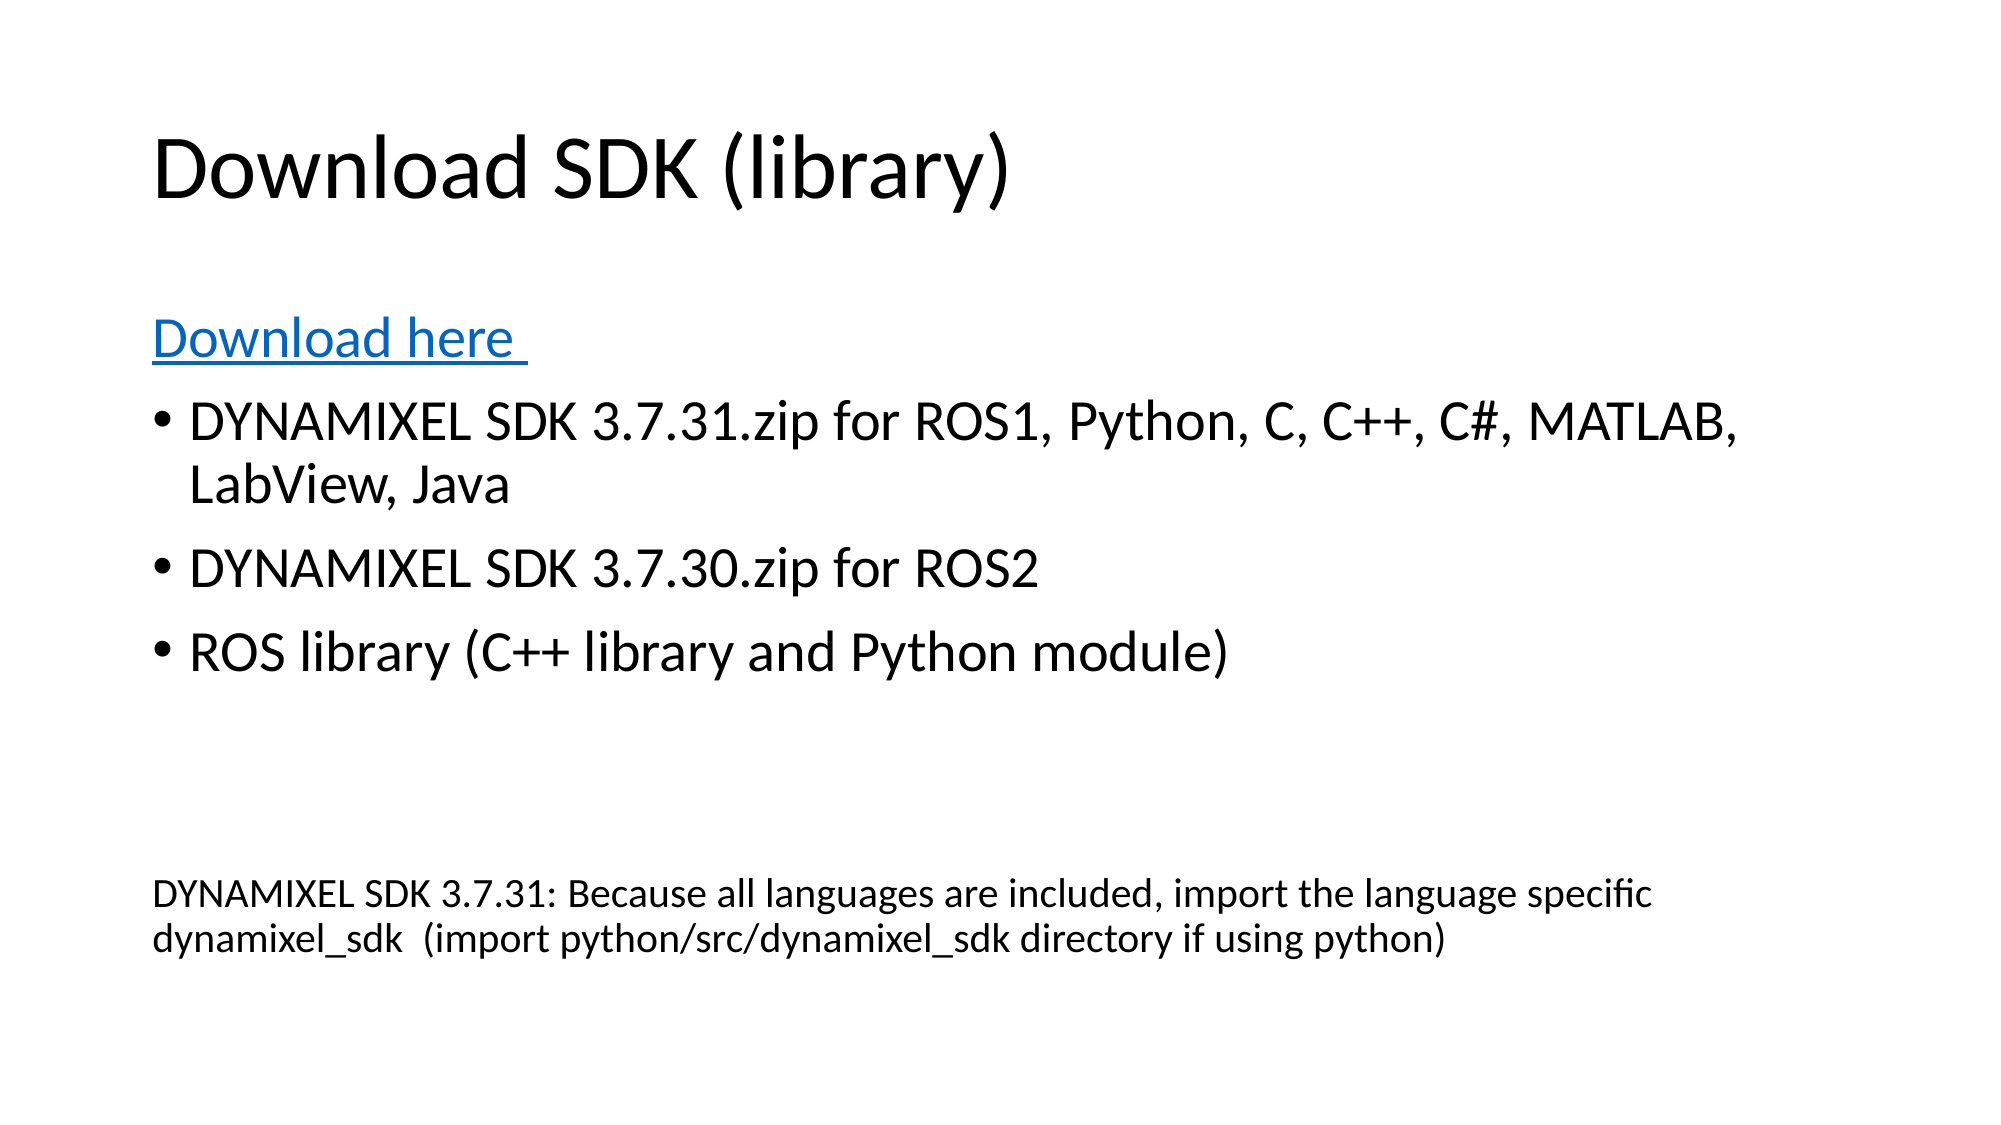

# Download SDK (library)
Download here
DYNAMIXEL SDK 3.7.31.zip for ROS1, Python, C, C++, C#, MATLAB, LabView, Java
DYNAMIXEL SDK 3.7.30.zip for ROS2
ROS library (C++ library and Python module)

DYNAMIXEL SDK 3.7.31: Because all languages are included, import the language specific dynamixel_sdk  (import python/src/dynamixel_sdk directory if using python)